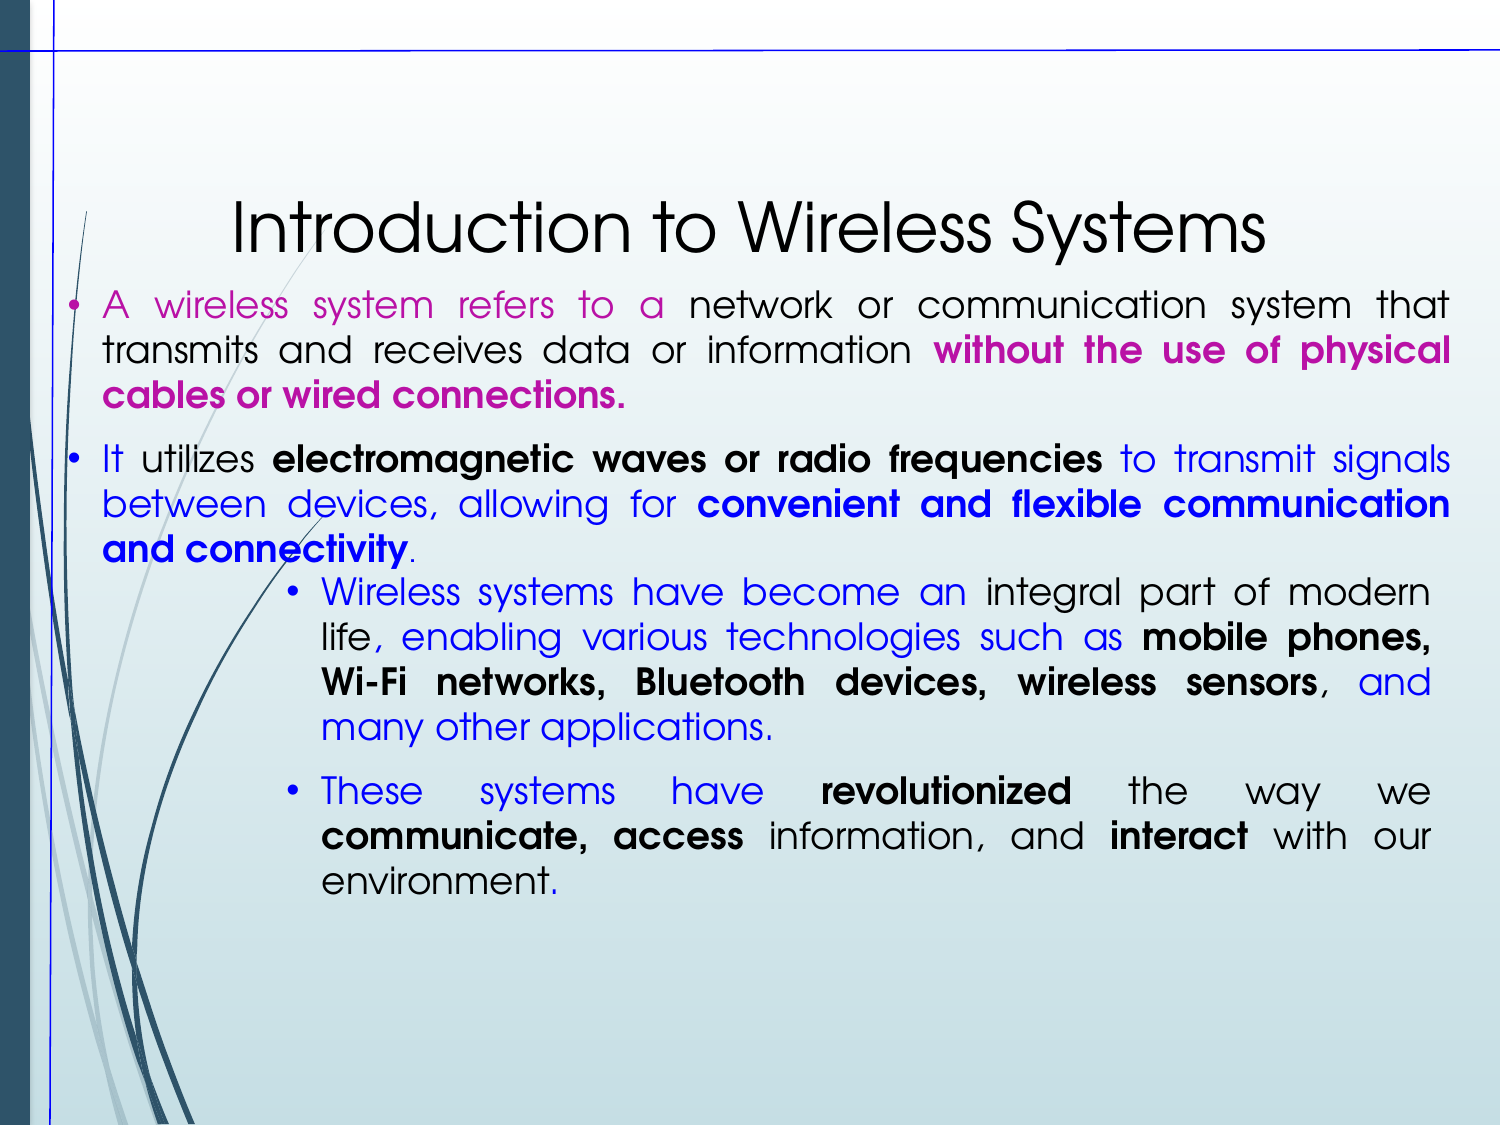

Introduction to Wireless Systems
A wireless system refers to a network or communication system that transmits and receives data or information without the use of physical cables or wired connections.
It utilizes electromagnetic waves or radio frequencies to transmit signals between devices, allowing for convenient and flexible communication and connectivity.
Wireless systems have become an integral part of modern life, enabling various technologies such as mobile phones, Wi-Fi networks, Bluetooth devices, wireless sensors, and many other applications.
These systems have revolutionized the way we communicate, access information, and interact with our environment.